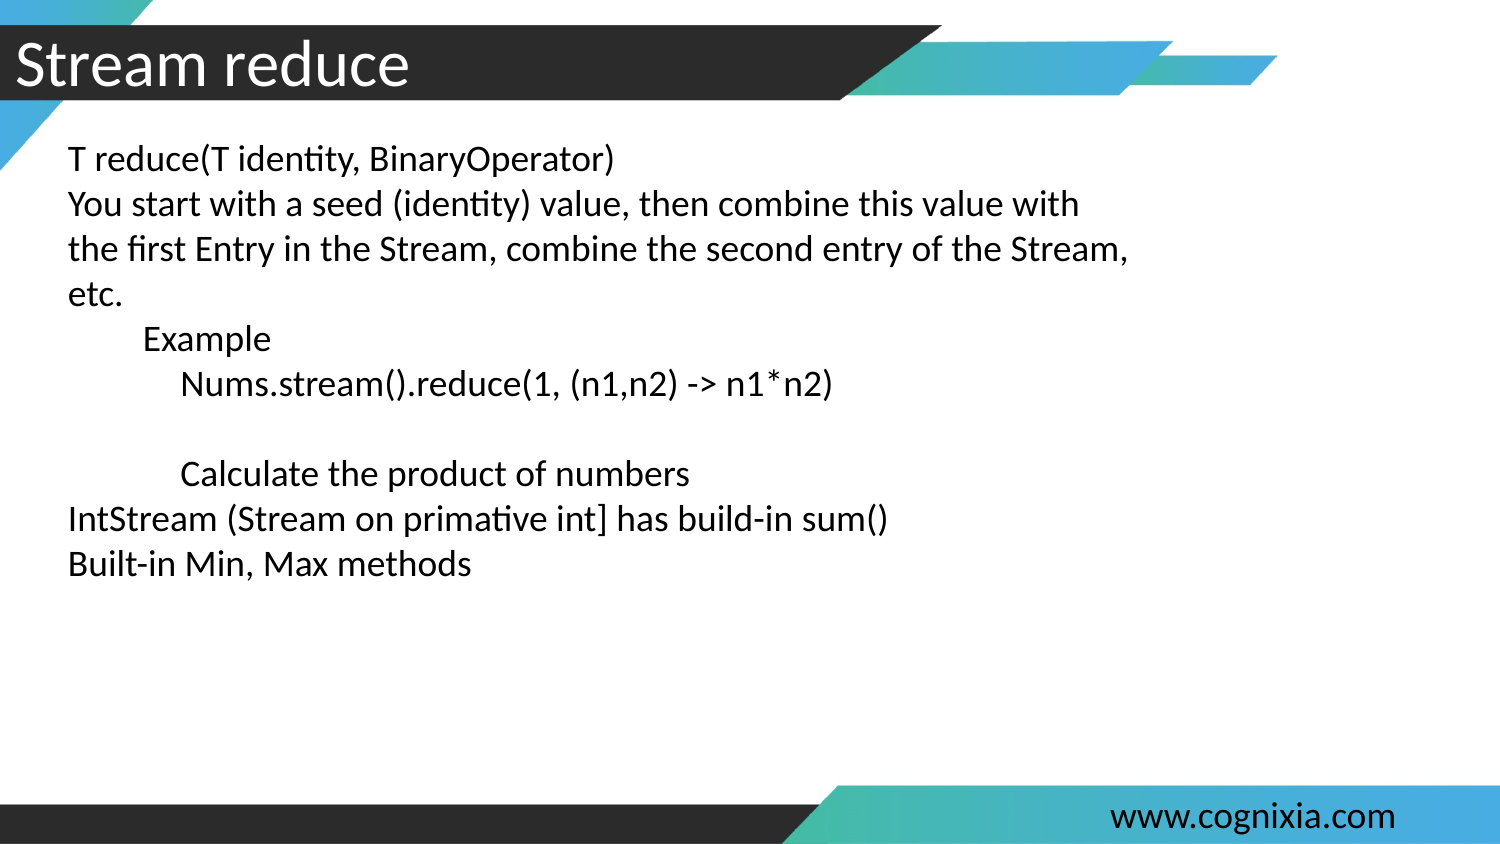

#
Stream reduce
T reduce(T identity, BinaryOperator)
You start with a seed (identity) value, then combine this value with the first Entry in the Stream, combine the second entry of the Stream, etc.
Example
Nums.stream().reduce(1, (n1,n2) -> n1*n2)

Calculate the product of numbers
IntStream (Stream on primative int] has build-in sum()
Built-in Min, Max methods